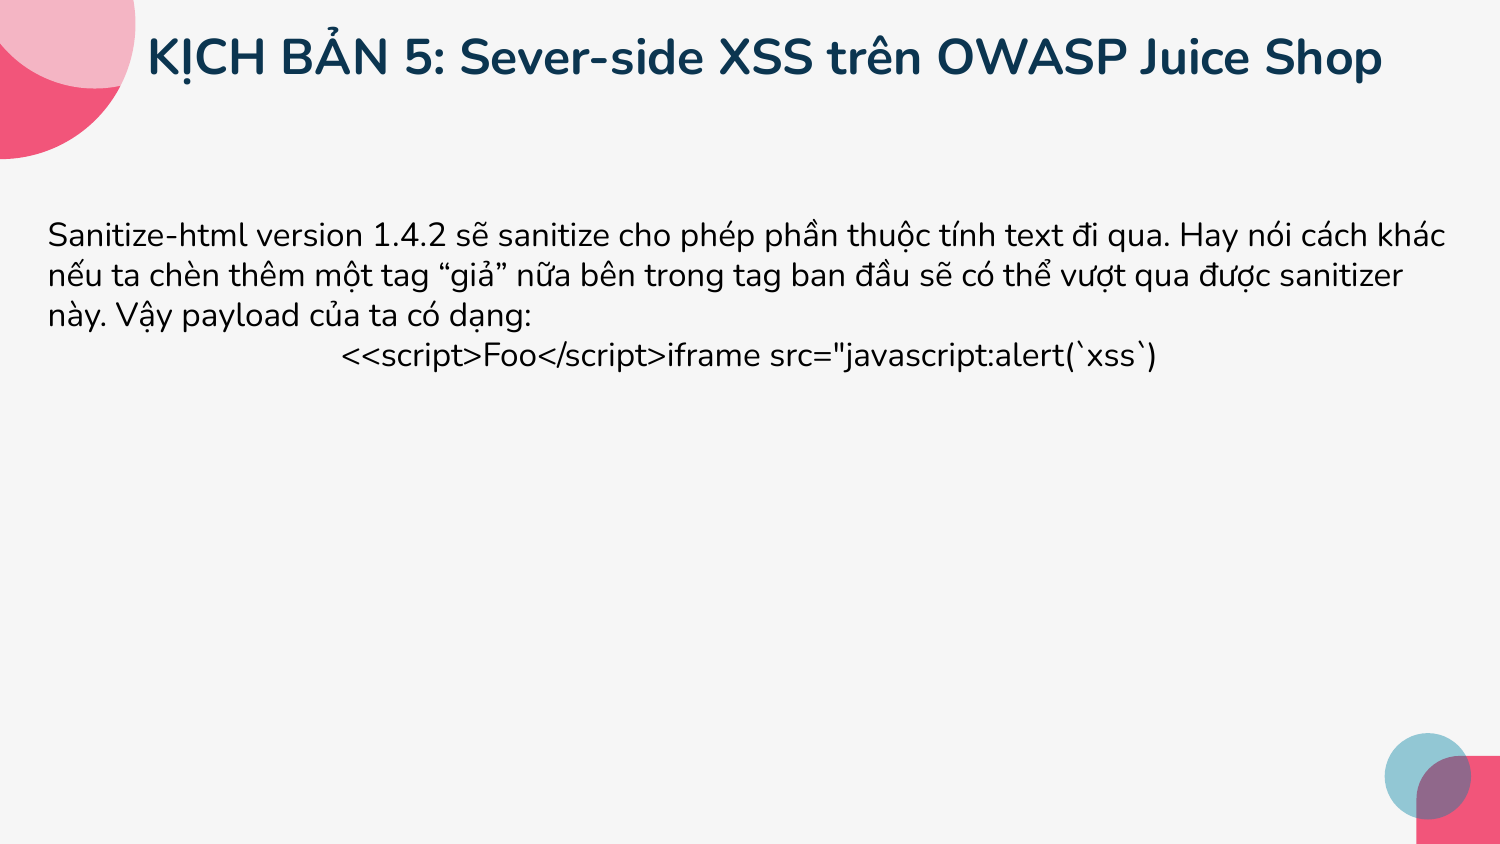

# KỊCH BẢN 5: Sever-side XSS trên OWASP Juice Shop
Sanitize-html version 1.4.2 sẽ sanitize cho phép phần thuộc tính text đi qua. Hay nói cách khác nếu ta chèn thêm một tag “giả” nữa bên trong tag ban đầu sẽ có thể vượt qua được sanitizer này. Vậy payload của ta có dạng:
<<script>Foo</script>iframe src="javascript:alert(`xss`)